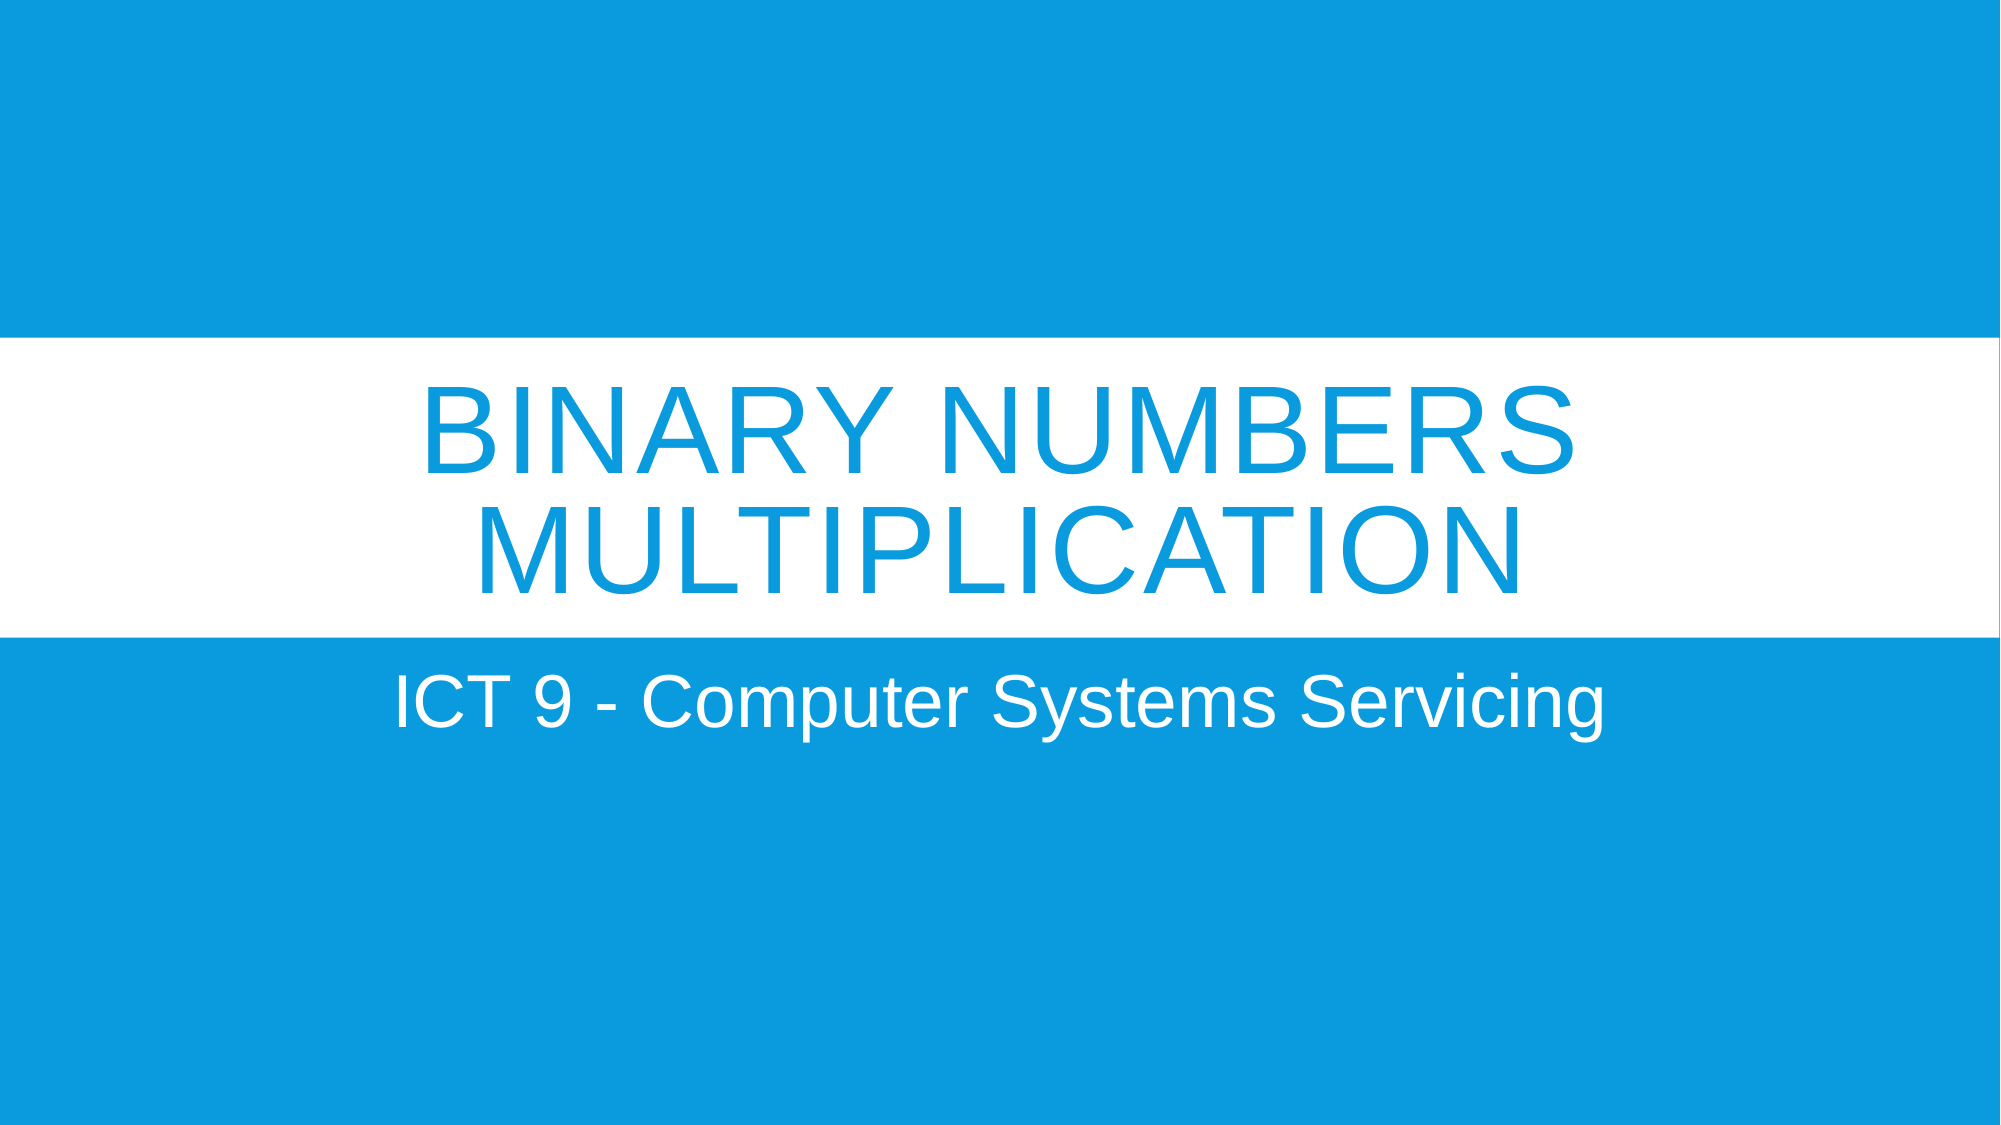

# BINARY NUMBERS multiplication
ICT 9 - Computer Systems Servicing